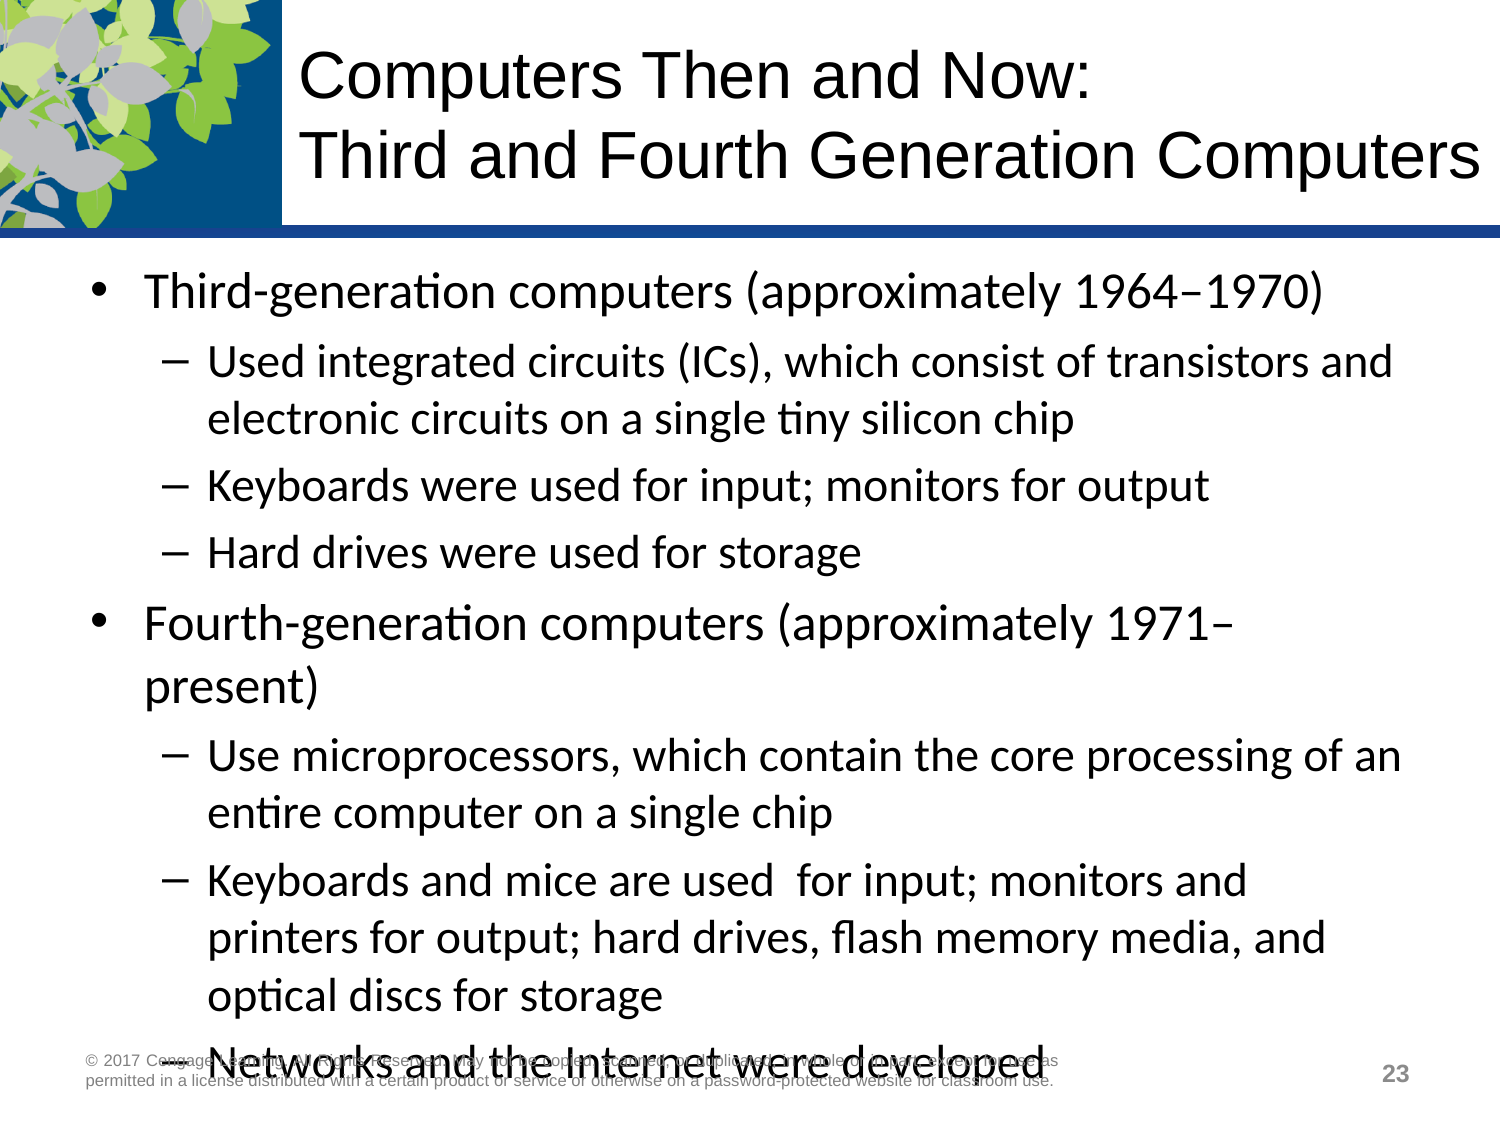

# Computers Then and Now: Third and Fourth Generation Computers
Third-generation computers (approximately 1964–1970)
Used integrated circuits (ICs), which consist of transistors and electronic circuits on a single tiny silicon chip
Keyboards were used for input; monitors for output
Hard drives were used for storage
Fourth-generation computers (approximately 1971–present)
Use microprocessors, which contain the core processing of an entire computer on a single chip
Keyboards and mice are used  for input; monitors and printers for output; hard drives, flash memory media, and optical discs for storage
Networks and the Internet were developed
© 2017 Cengage Learning. All Rights Reserved. May not be copied, scanned, or duplicated, in whole or in part, except for use as permitted in a license distributed with a certain product or service or otherwise on a password-protected website for classroom use.
23